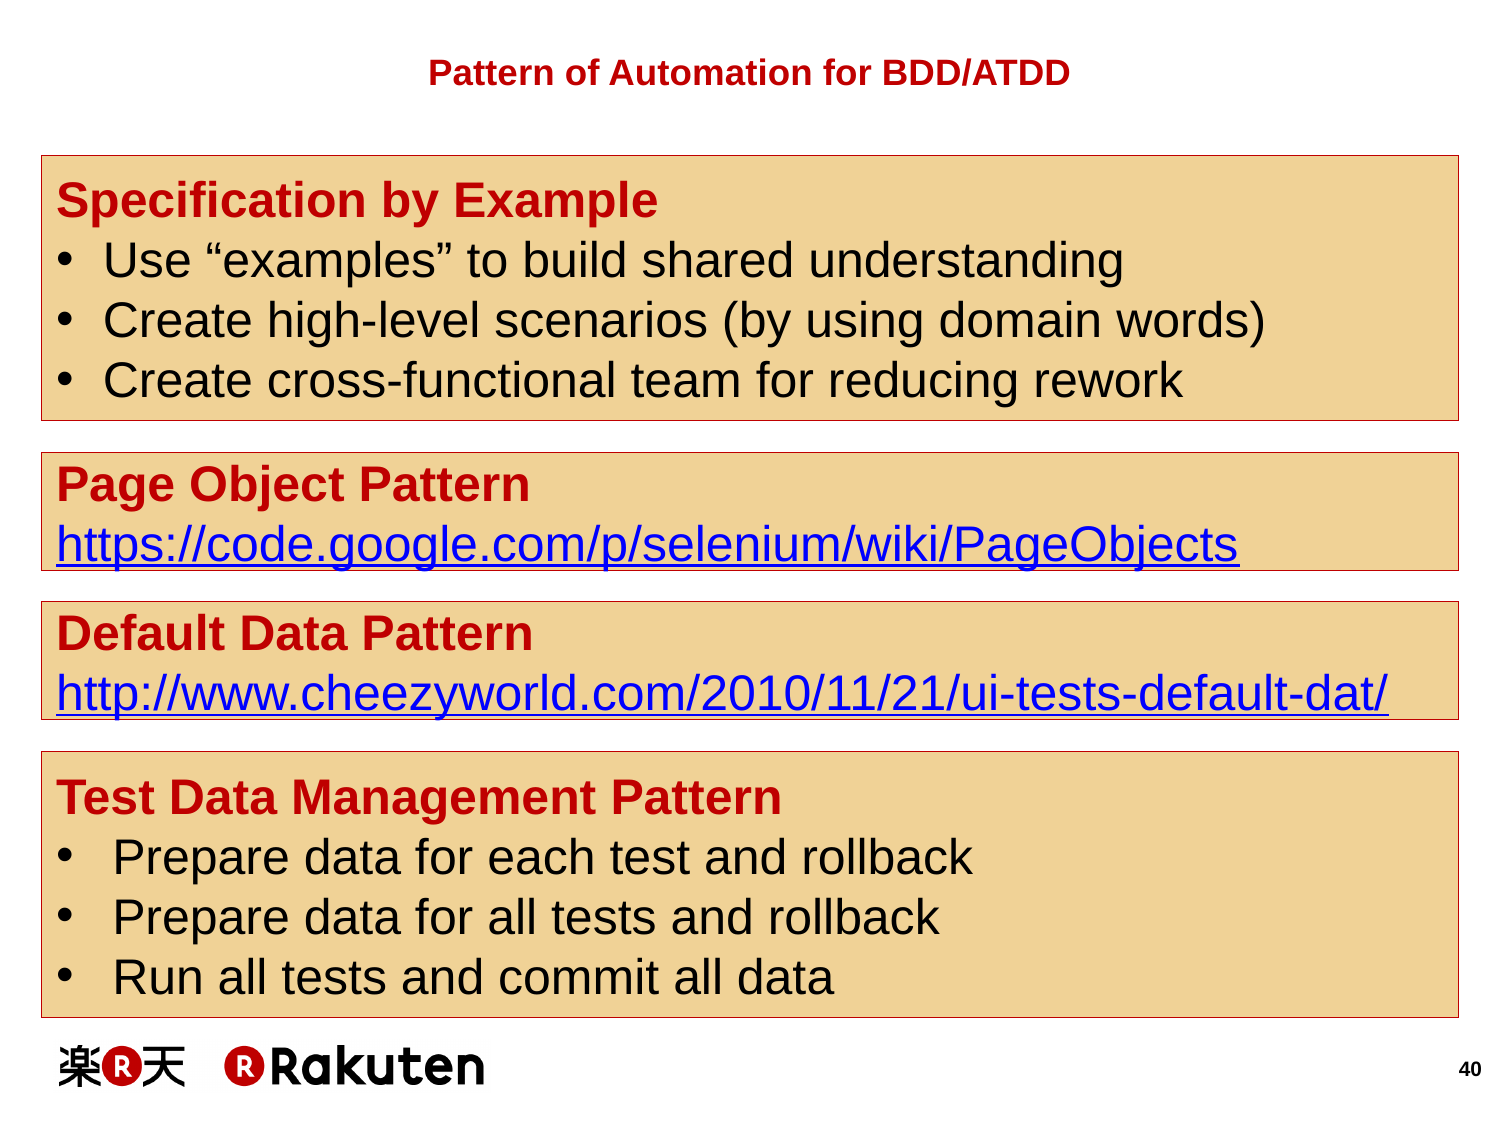

# Pattern of Automation for BDD/ATDD
Specification by Example
Use “examples” to build shared understanding
Create high-level scenarios (by using domain words)
Create cross-functional team for reducing rework
Page Object Pattern
https://code.google.com/p/selenium/wiki/PageObjects
Default Data Pattern
http://www.cheezyworld.com/2010/11/21/ui-tests-default-dat/
Test Data Management Pattern
Prepare data for each test and rollback
Prepare data for all tests and rollback
Run all tests and commit all data